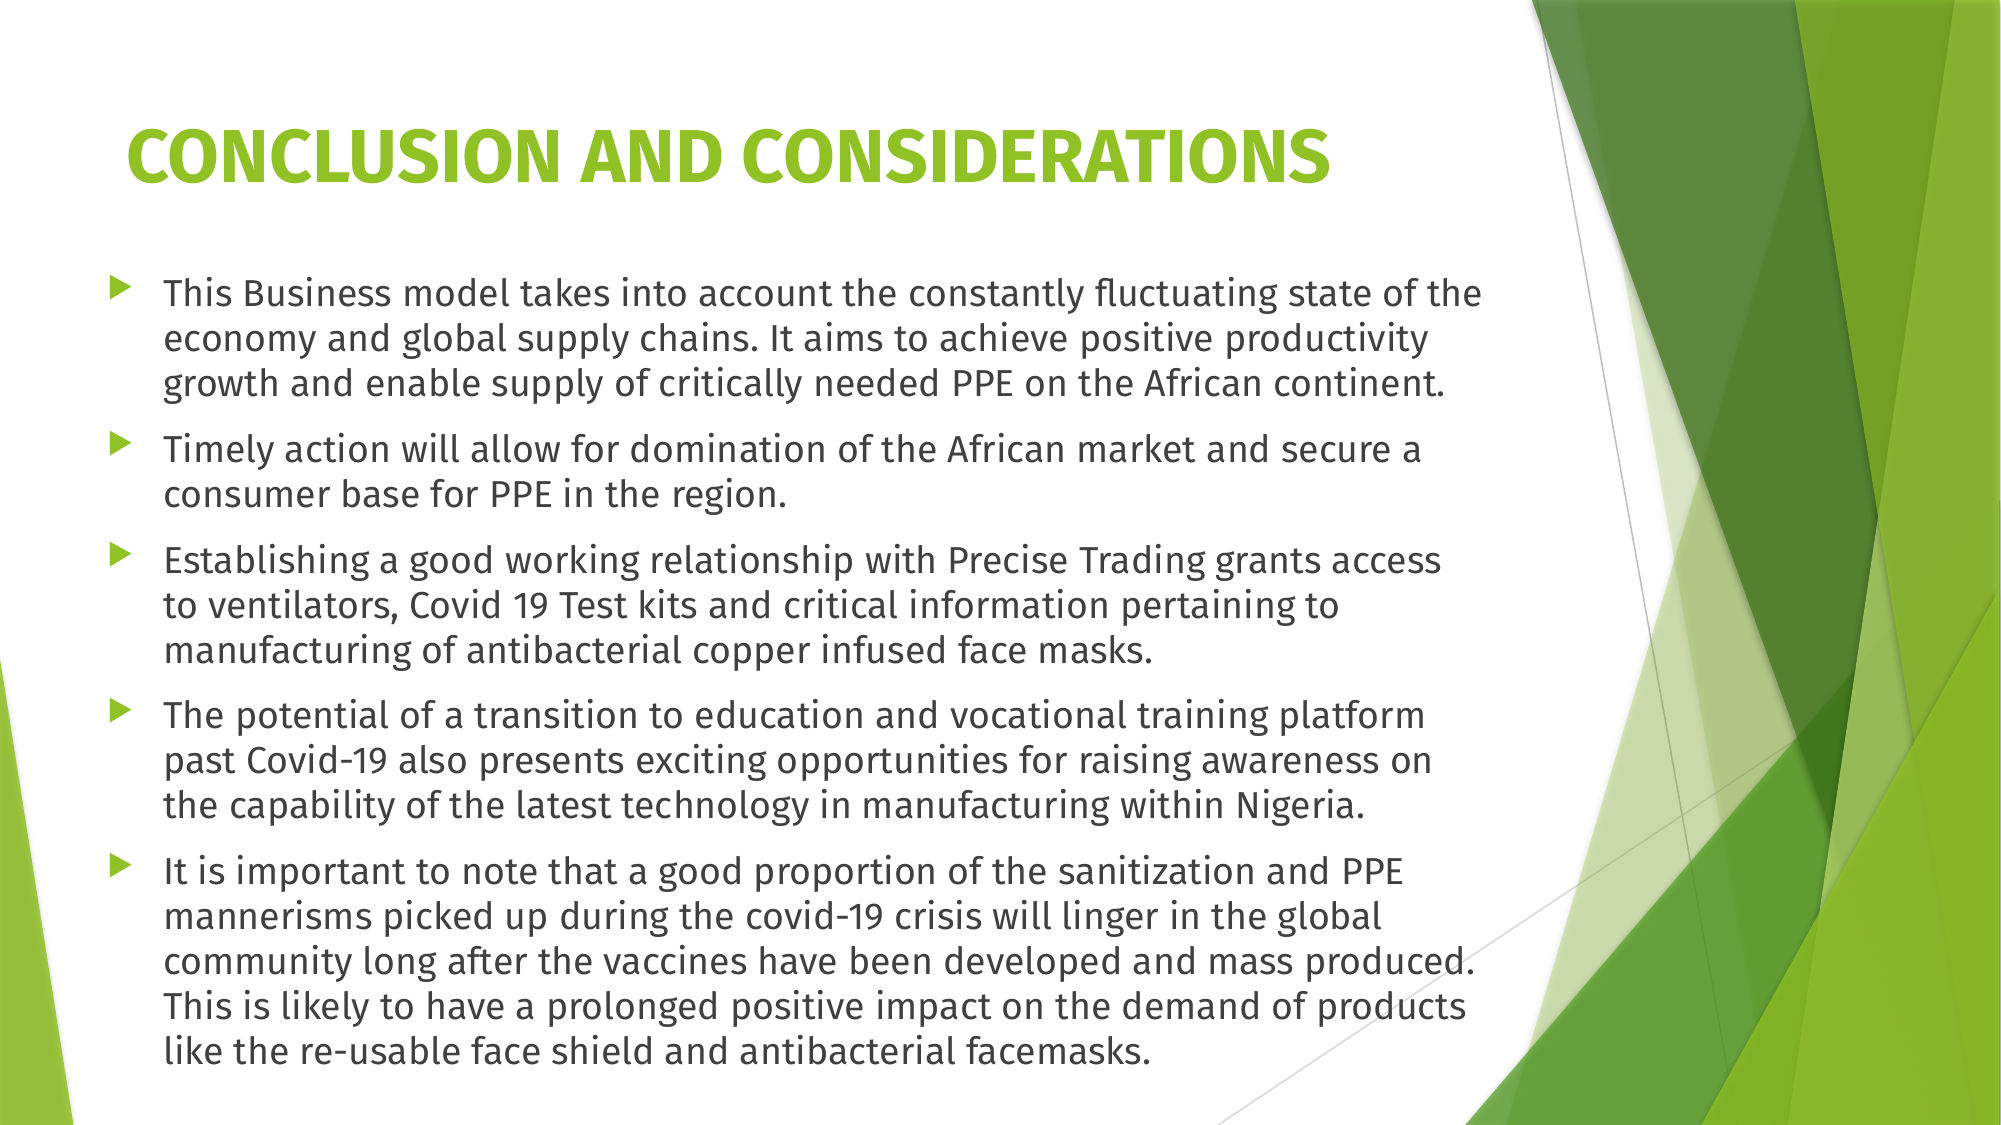

# CONCLUSION AND CONSIDERATIONS
This Business model takes into account the constantly fluctuating state of the economy and global supply chains. It aims to achieve positive productivity growth and enable supply of critically needed PPE on the African continent.
Timely action will allow for domination of the African market and secure a consumer base for PPE in the region.
Establishing a good working relationship with Precise Trading grants access to ventilators, Covid 19 Test kits and critical information pertaining to manufacturing of antibacterial copper infused face masks.
The potential of a transition to education and vocational training platform past Covid-19 also presents exciting opportunities for raising awareness on the capability of the latest technology in manufacturing within Nigeria.
It is important to note that a good proportion of the sanitization and PPE mannerisms picked up during the covid-19 crisis will linger in the global community long after the vaccines have been developed and mass produced. This is likely to have a prolonged positive impact on the demand of products like the re-usable face shield and antibacterial facemasks.